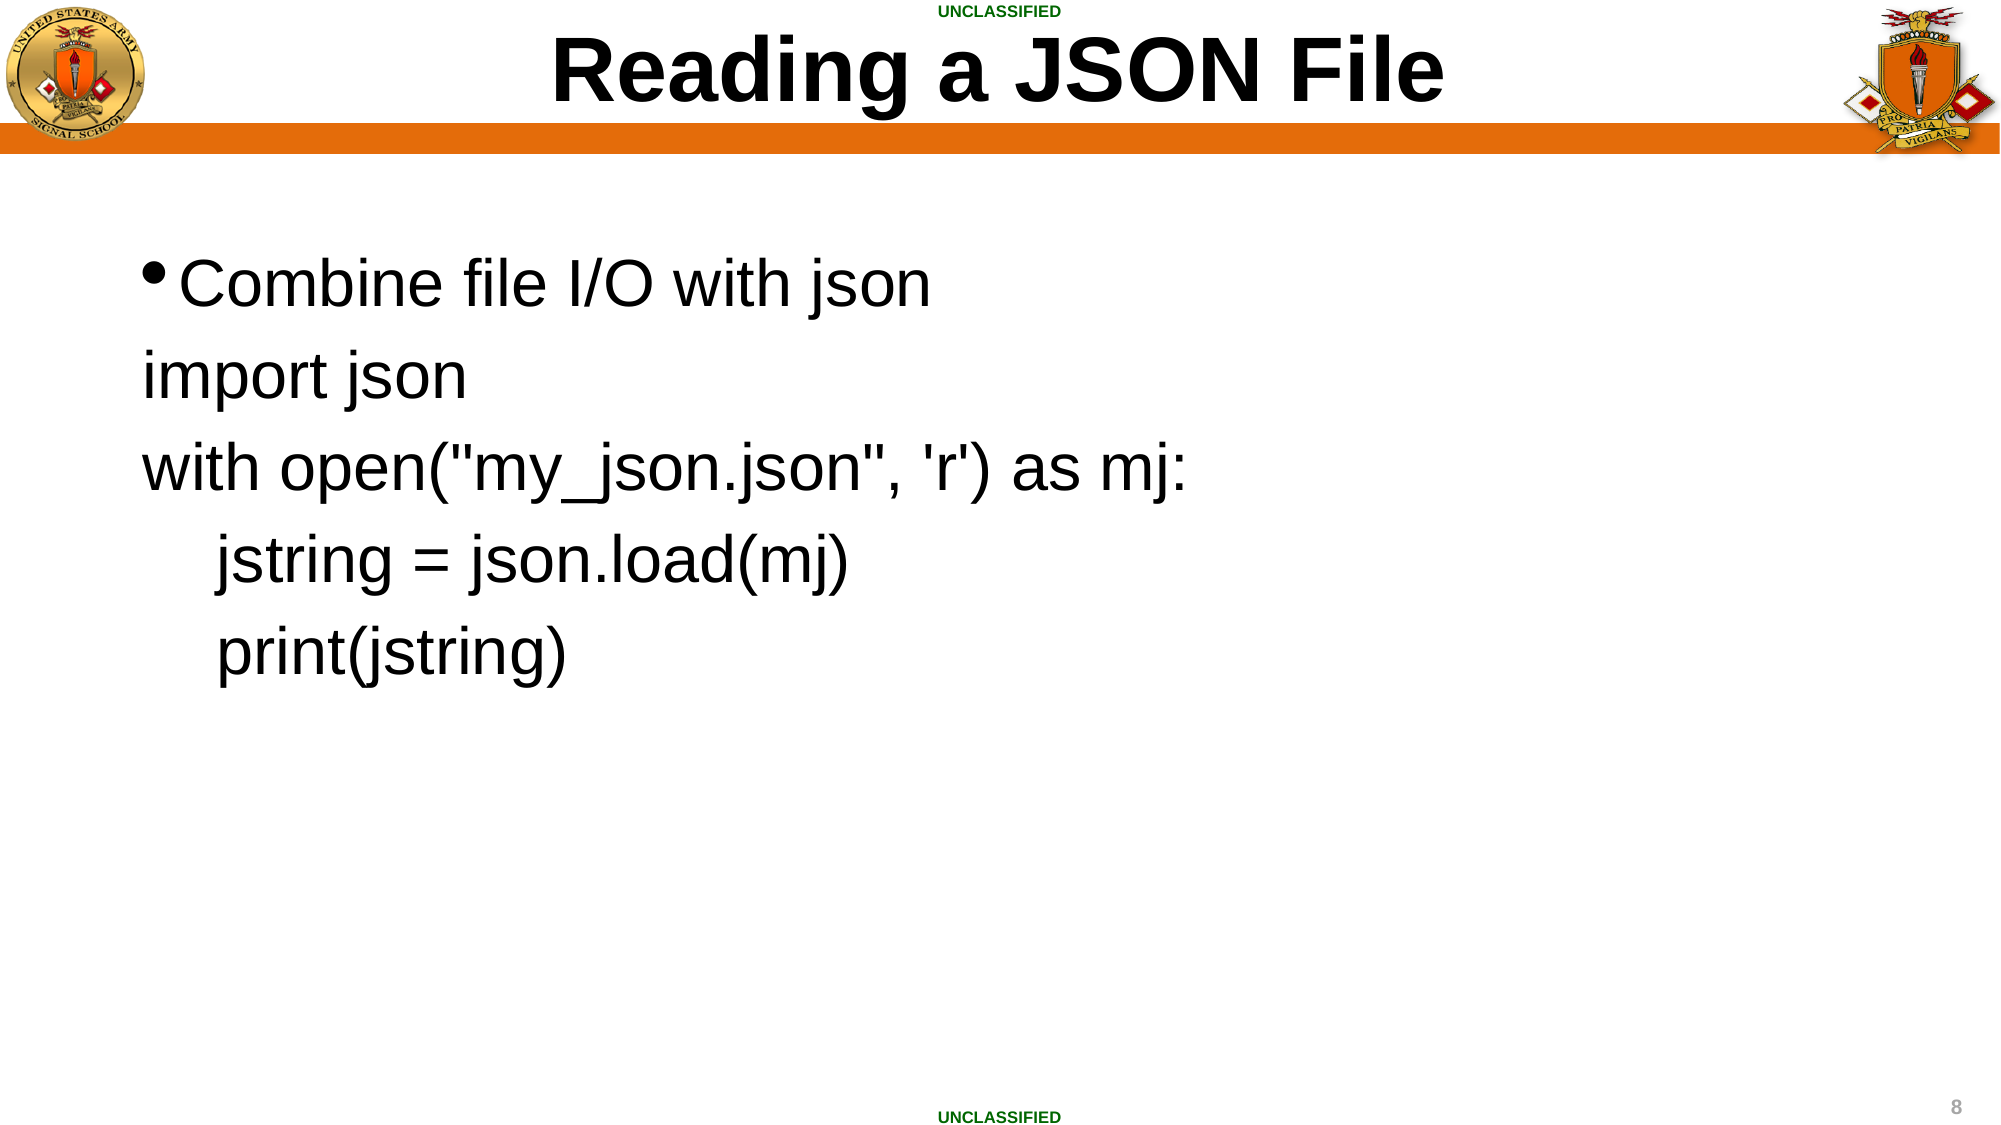

Reading a JSON File
Combine file I/O with json
import json
with open("my_json.json", 'r') as mj:
    jstring = json.load(mj)
    print(jstring)